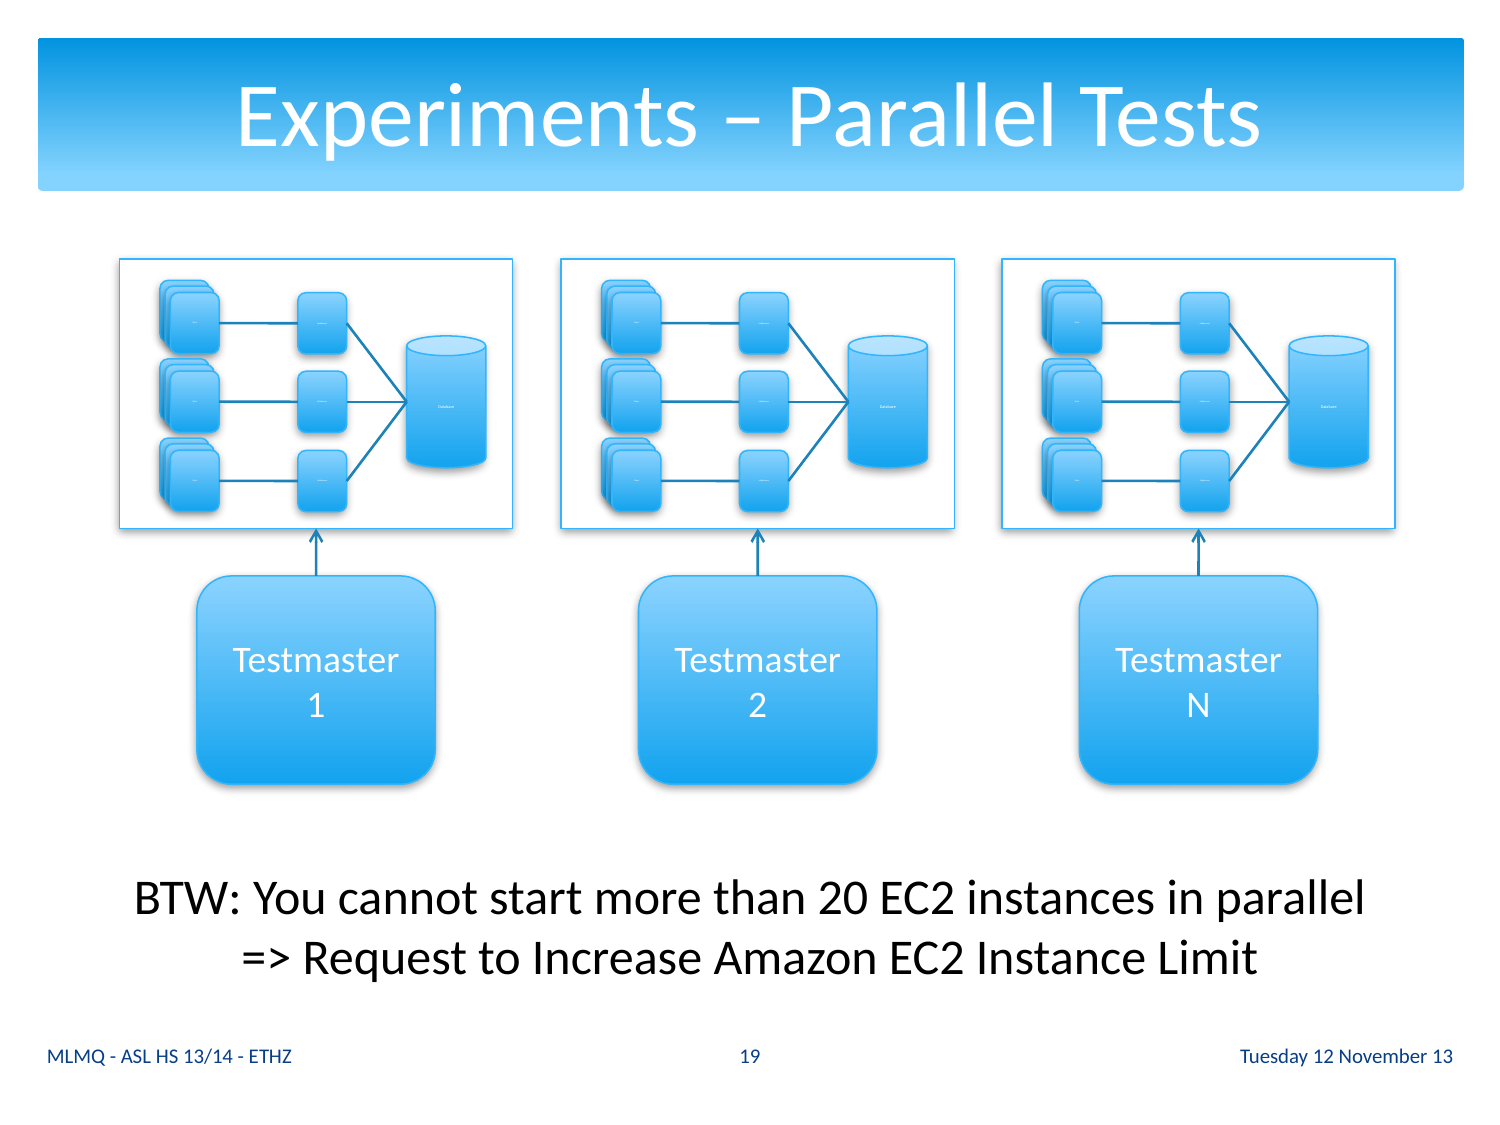

# Experiments – Parallel Tests

Client
Client
Client
Middleware
Database
Client
Client
Client
Middleware
Client
Client
Client
Middleware
Testmaster 1

Client
Client
Client
Middleware
Database
Client
Client
Client
Middleware
Client
Client
Client
Middleware
Testmaster 2

Client
Client
Client
Middleware
Database
Client
Client
Client
Middleware
Client
Client
Client
Middleware
Testmaster N
BTW: You cannot start more than 20 EC2 instances in parallel
=> Request to Increase Amazon EC2 Instance Limit
19
MLMQ - ASL HS 13/14 - ETHZ
Tuesday 12 November 13